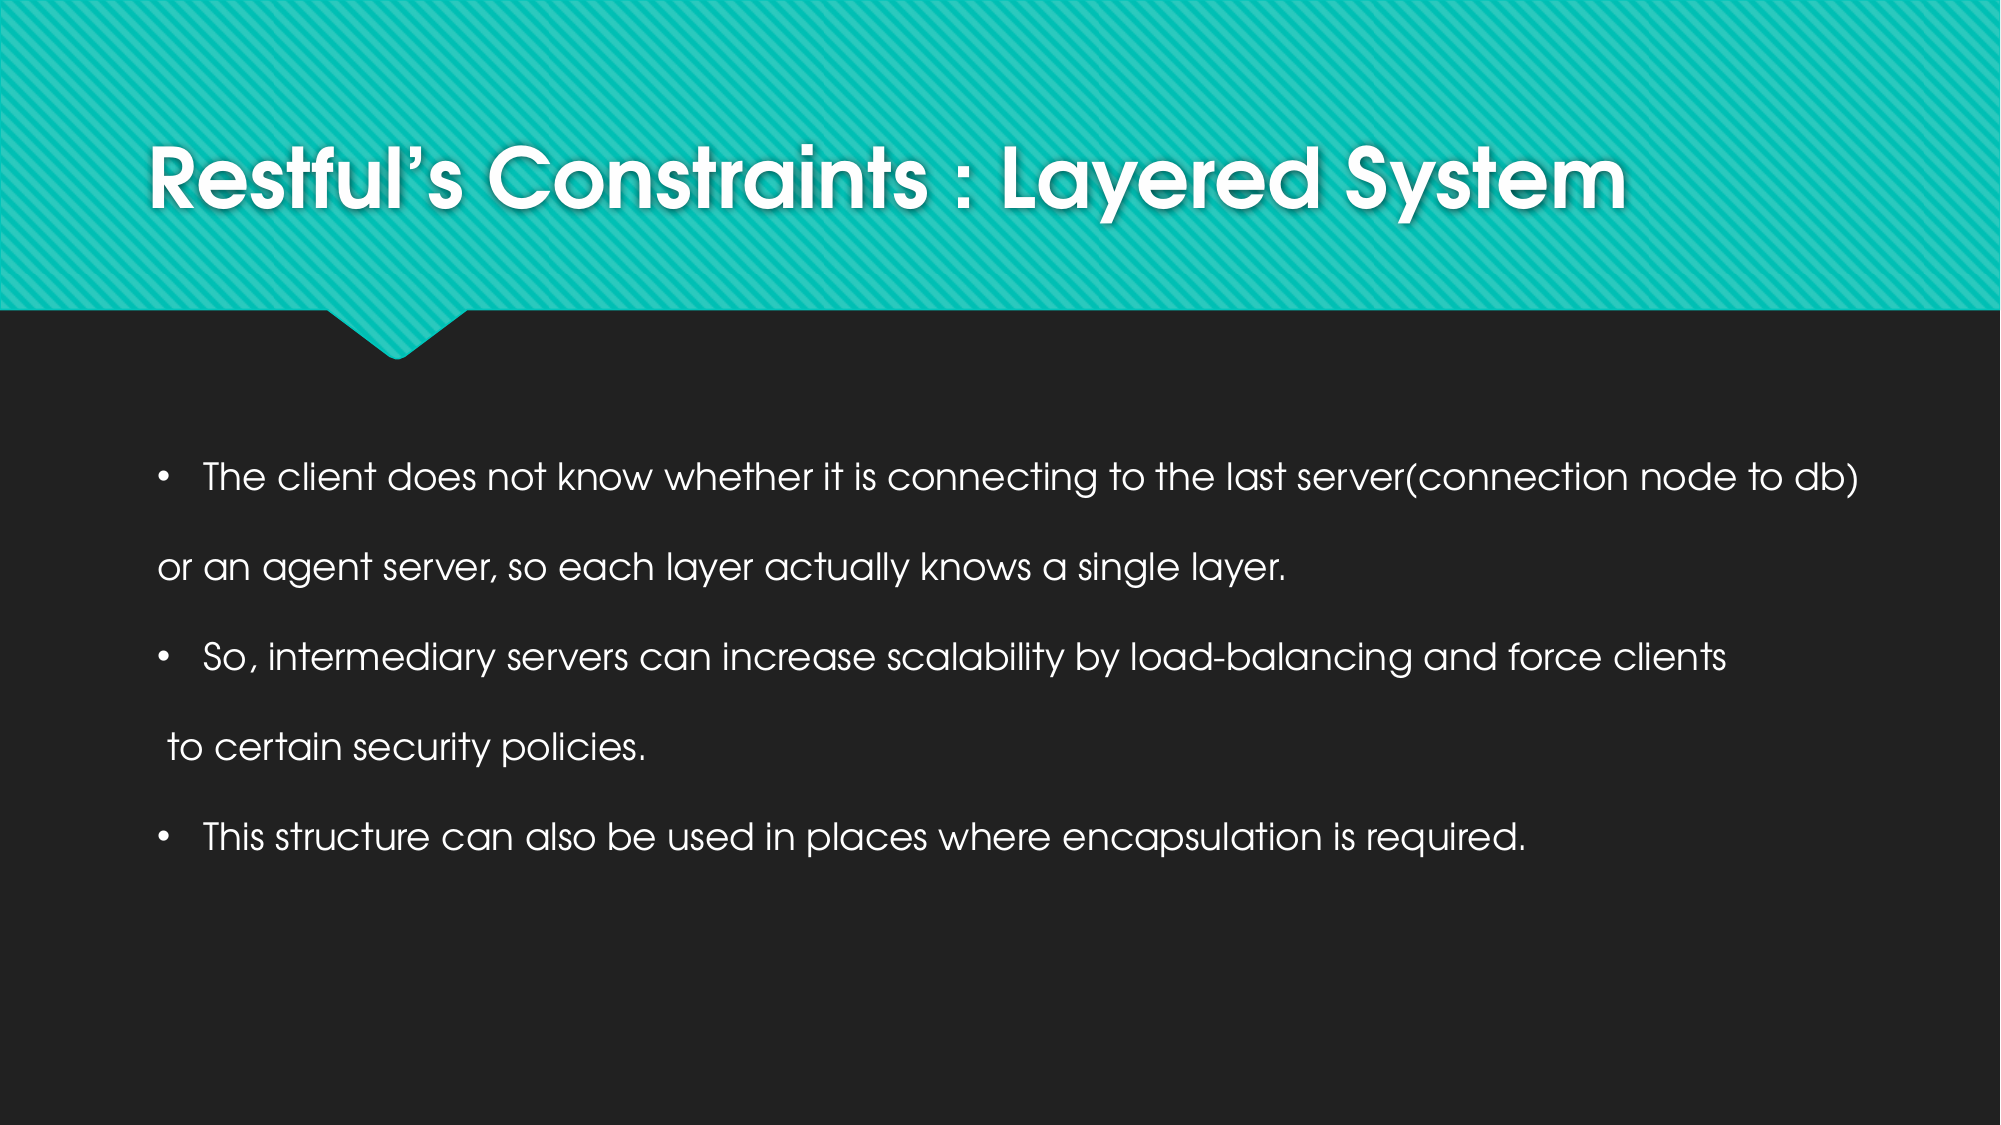

# Restful’s Constraints : Layered System
The client does not know whether it is connecting to the last server(connection node to db)
or an agent server, so each layer actually knows a single layer.
So, intermediary servers can increase scalability by load-balancing and force clients
 to certain security policies.
This structure can also be used in places where encapsulation is required.